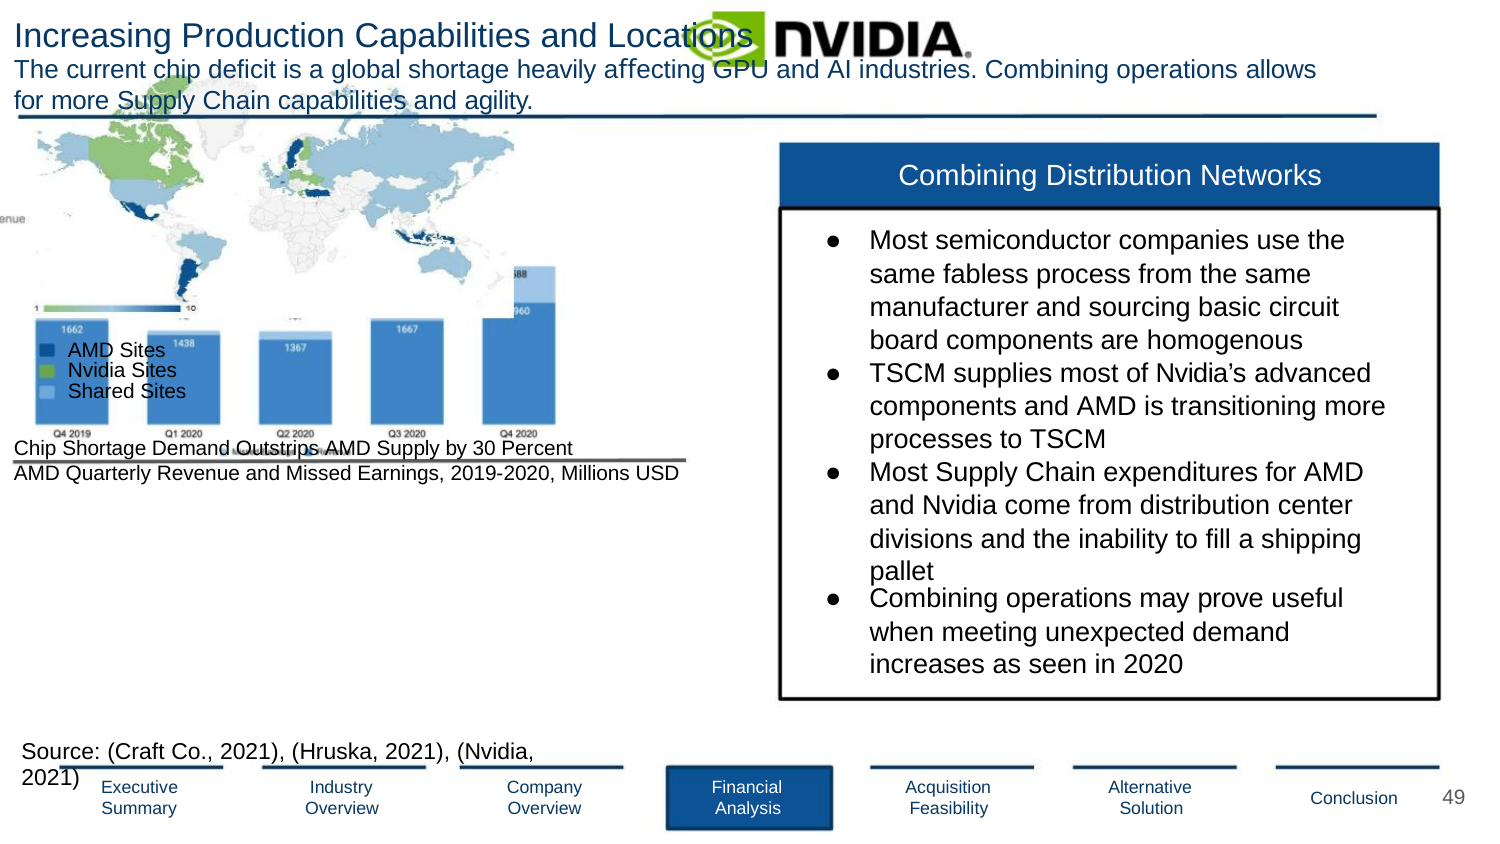

Increasing Production Capabilities and Locations
The current chip deﬁcit is a global shortage heavily aﬀecting GPU and AI industries. Combining operations allows
for more Supply Chain capabilities and agility.
Combining Distribution Networks
● Most semiconductor companies use the
same fabless process from the same
manufacturer and sourcing basic circuit
board components are homogenous
● TSCM supplies most of Nvidia’s advanced
components and AMD is transitioning more
processes to TSCM
● Most Supply Chain expenditures for AMD
and Nvidia come from distribution center
divisions and the inability to ﬁll a shipping
pallet
AMD Sites
Nvidia Sites
Shared Sites
Chip Shortage Demand Outstrips AMD Supply by 30 Percent
AMD Quarterly Revenue and Missed Earnings, 2019-2020, Millions USD
● Combining operations may prove useful
when meeting unexpected demand
increases as seen in 2020
Source: (Craft Co., 2021), (Hruska, 2021), (Nvidia, 2021)
Executive
Summary
Industry
Overview
Company
Overview
Financial
Analysis
Acquisition
Feasibility
Alternative
Solution
49
Conclusion